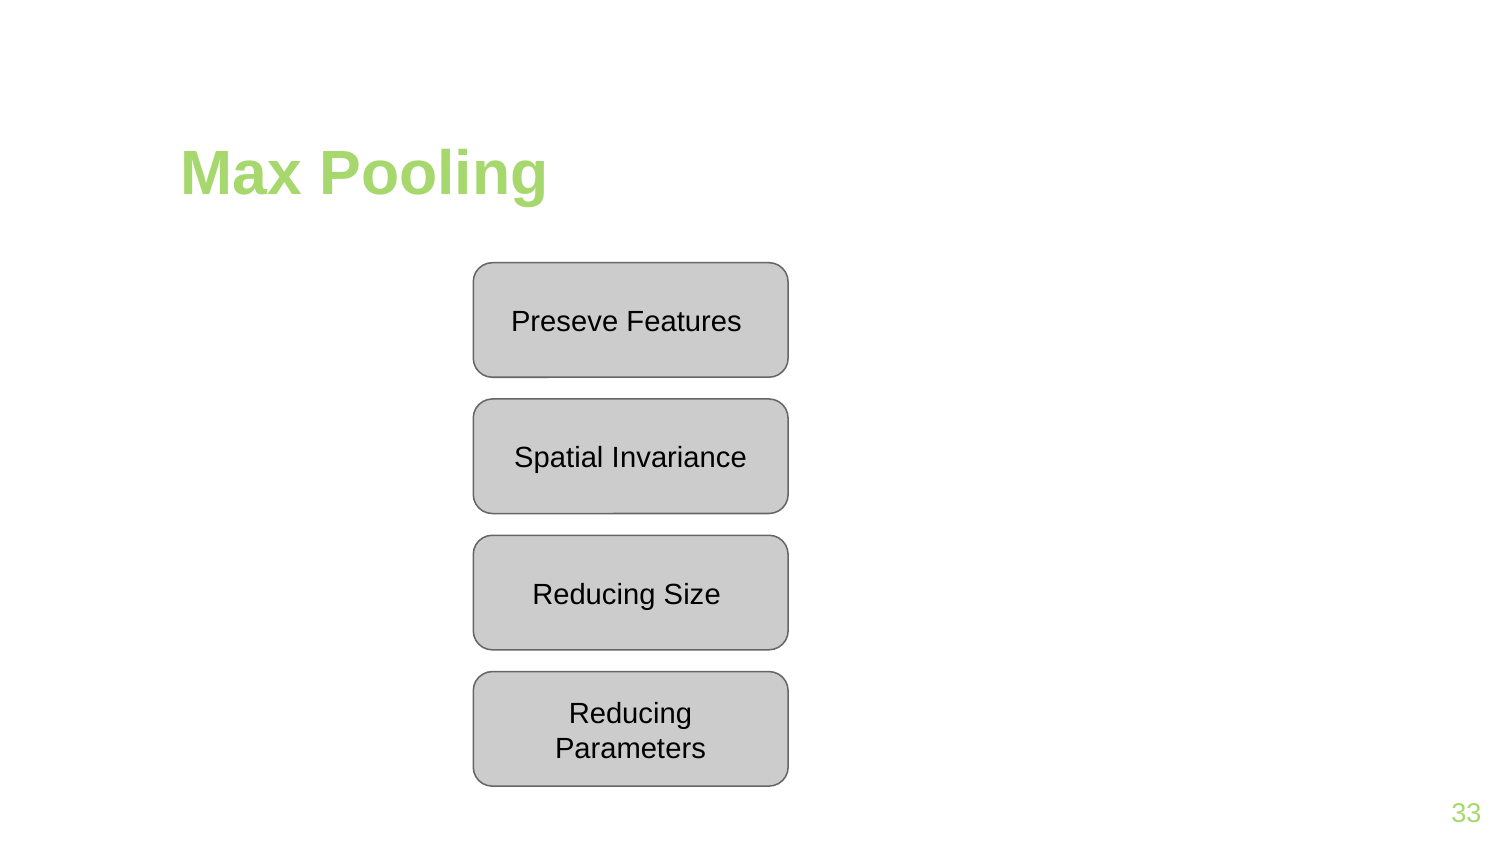

Max Pooling
Preseve Features
Spatial Invariance
Reducing Size
Reducing Parameters
33